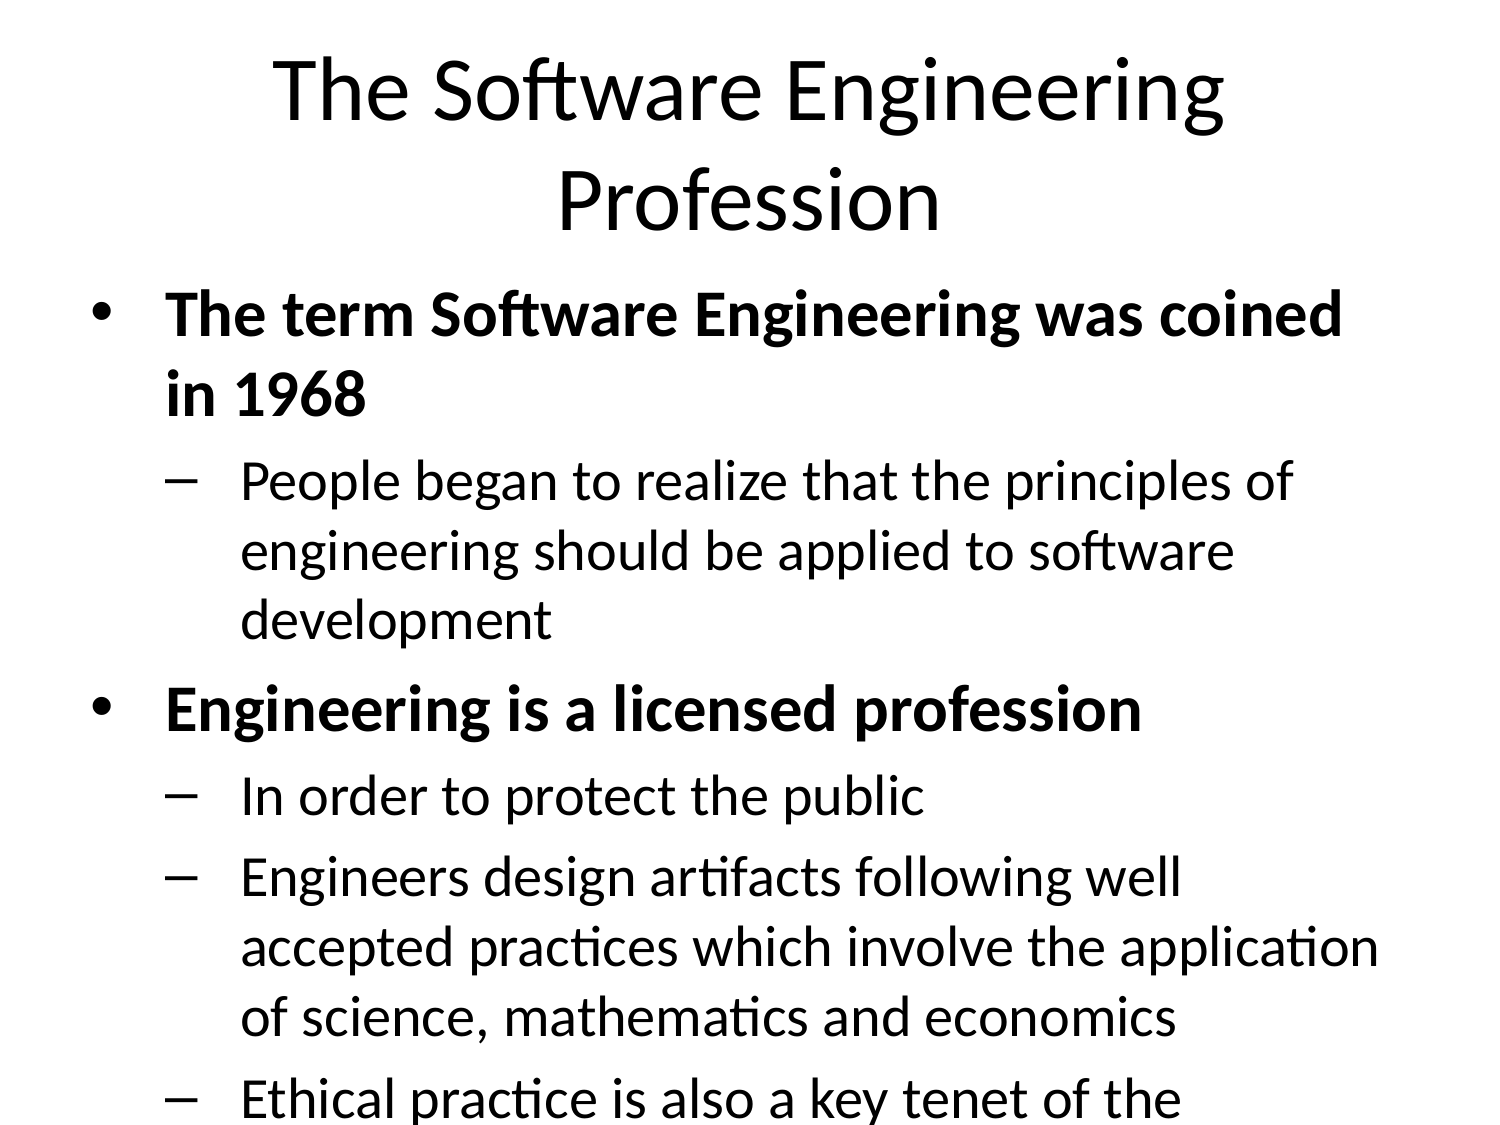

# The Software Engineering Profession
The term Software Engineering was coined in 1968
People began to realize that the principles of engineering should be applied to software development
Engineering is a licensed profession
In order to protect the public
Engineers design artifacts following well accepted practices which involve the application of science, mathematics and economics
Ethical practice is also a key tenet of the profession
In many countries, much software engineering does not require an engineering licence, but is still engineering